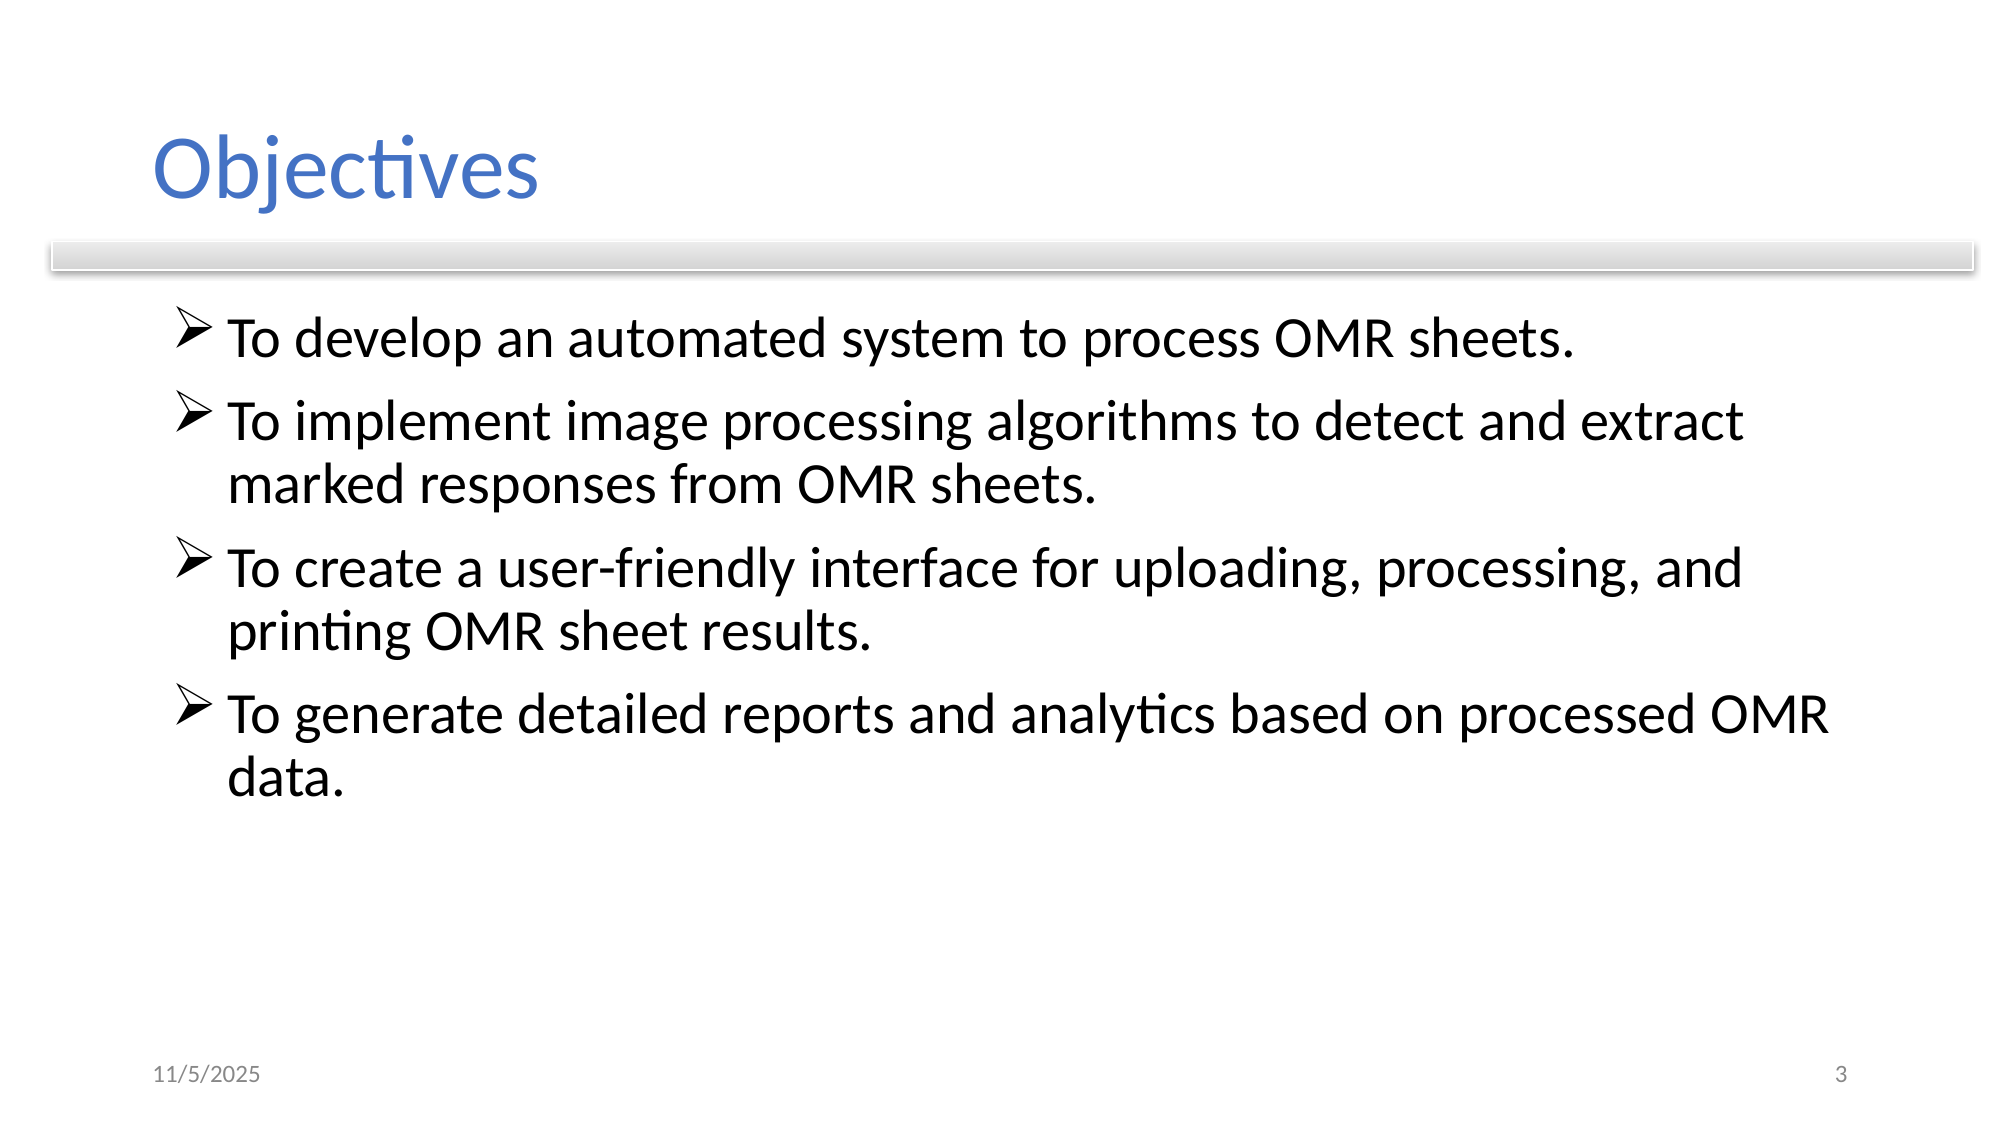

# Objectives

To develop an automated system to process OMR sheets.
To implement image processing algorithms to detect and extract marked responses from OMR sheets.
To create a user-friendly interface for uploading, processing, and printing OMR sheet results.
To generate detailed reports and analytics based on processed OMR data.
11/5/2025
3